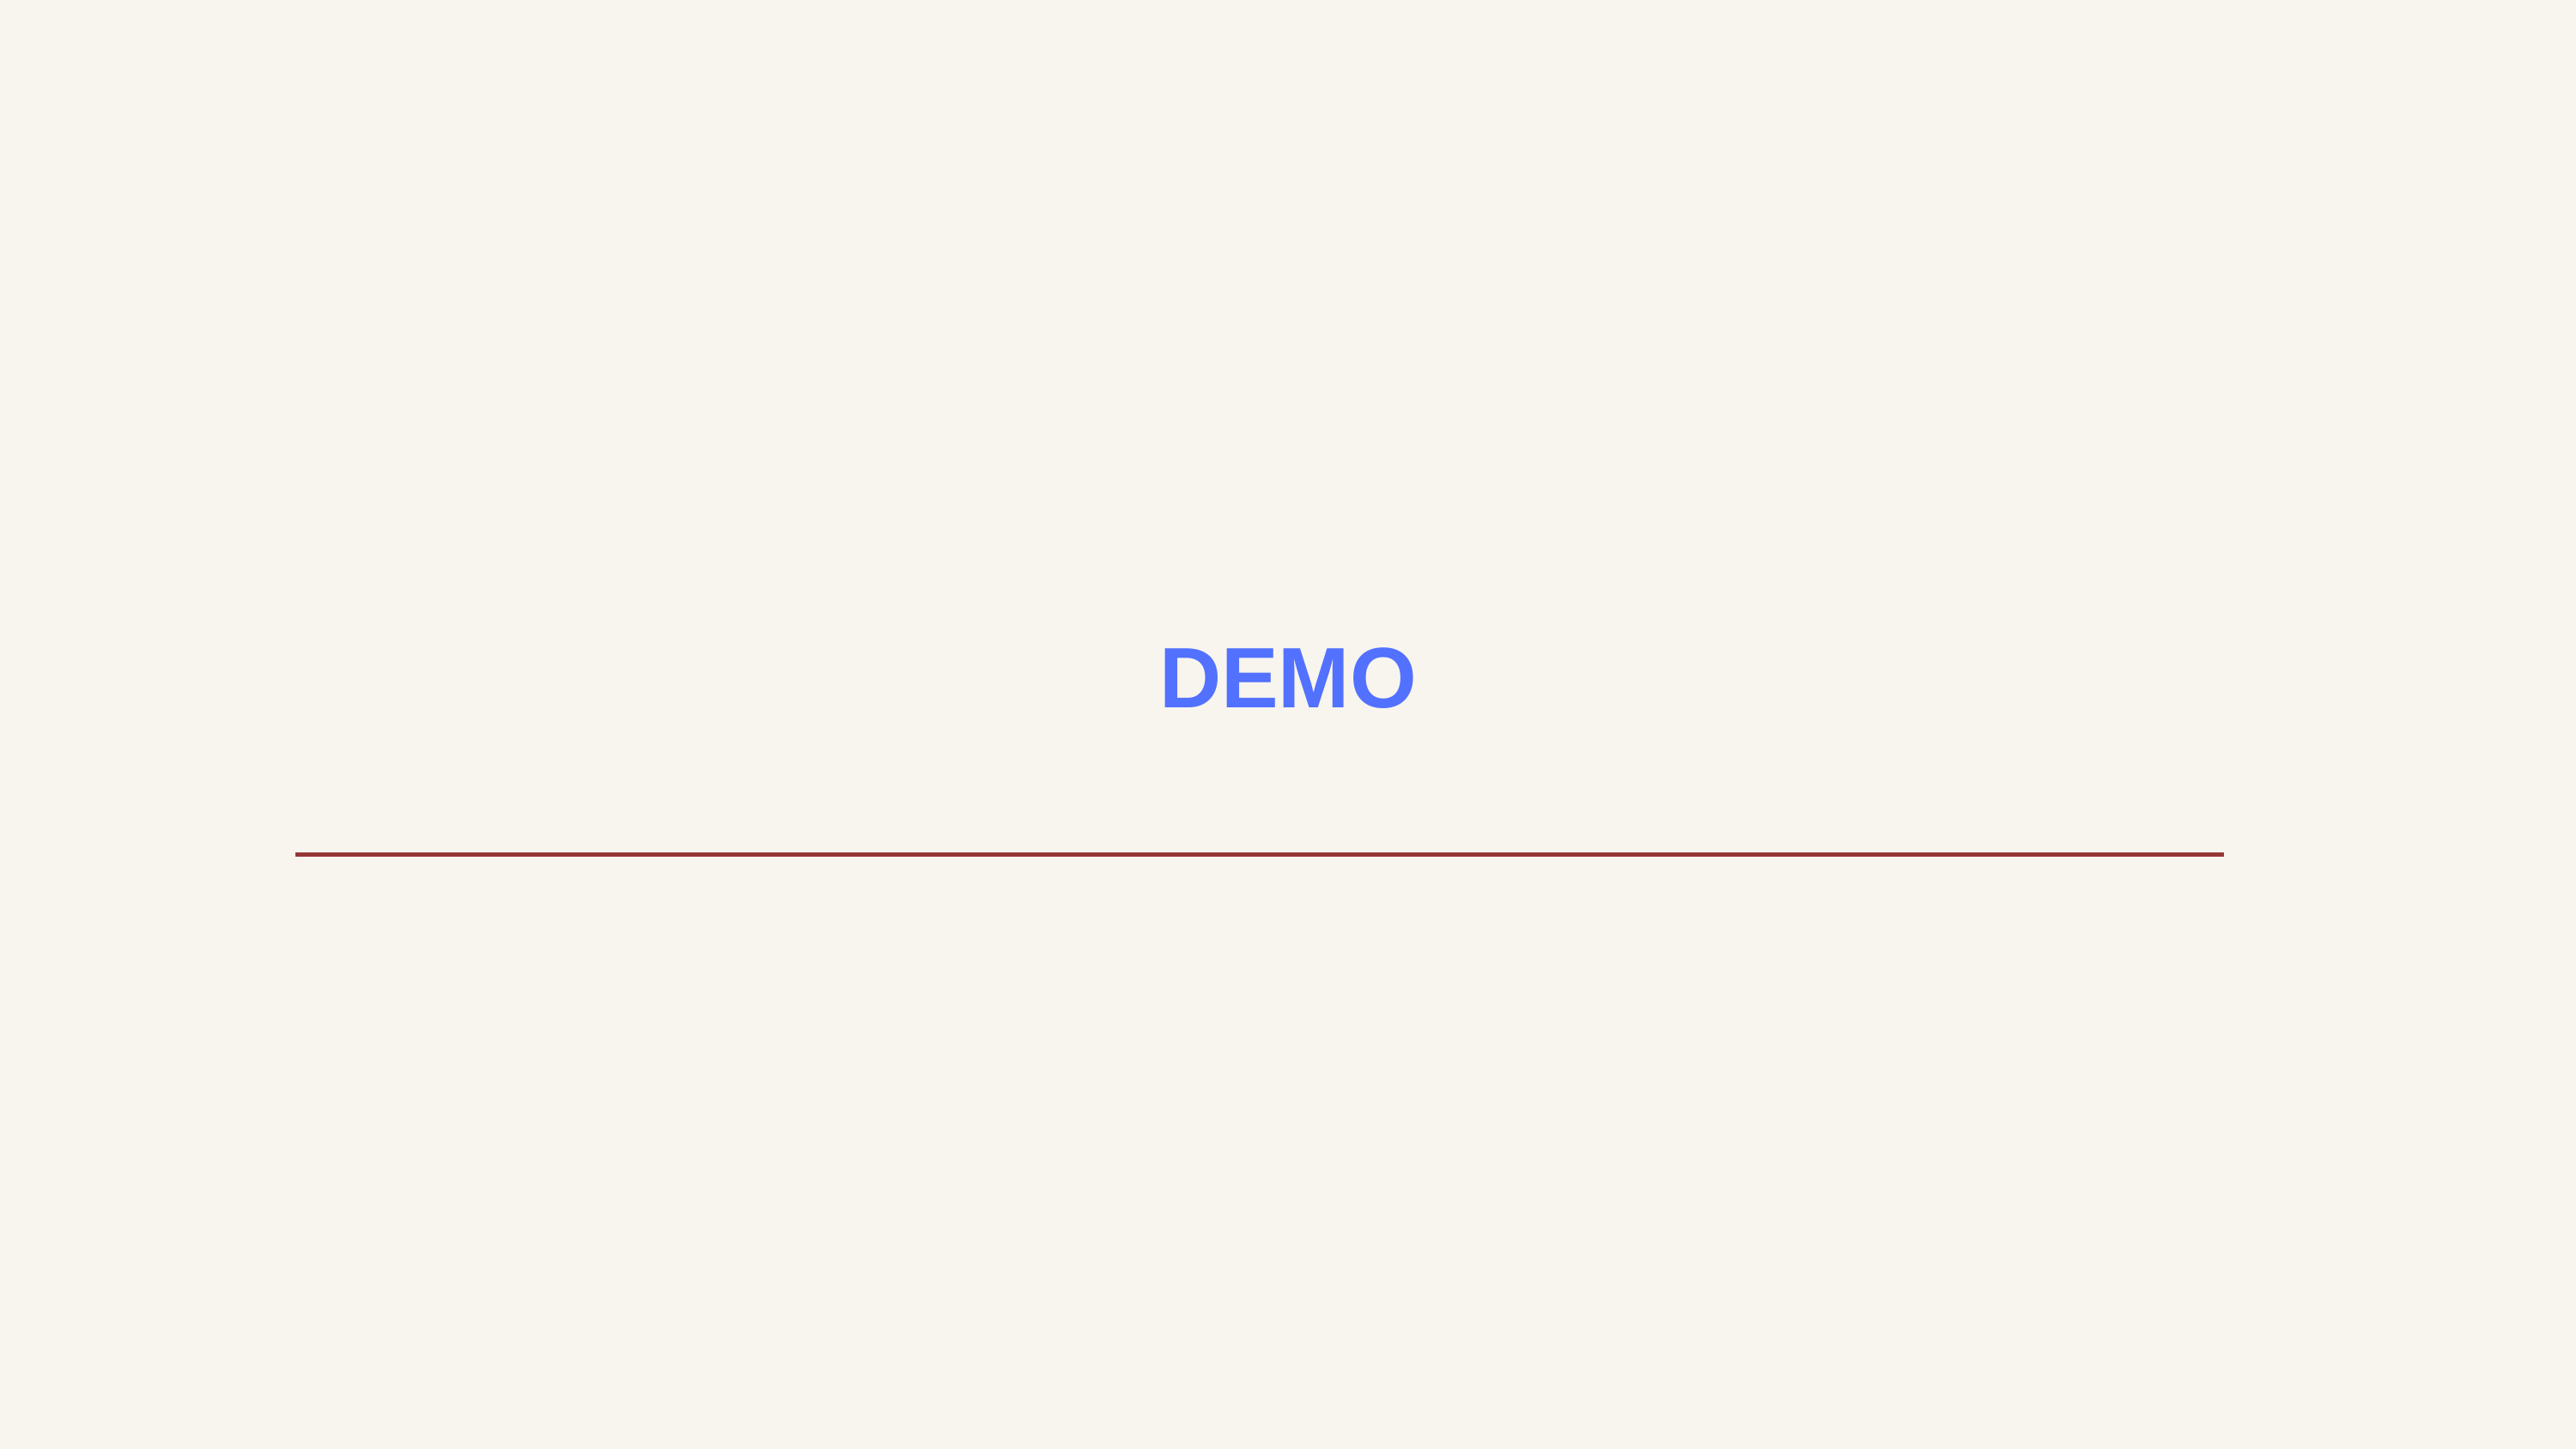

DEMO
Nguyễn Duy Trọng Nhân - 20520669
Mai Phước Sang - 20520735